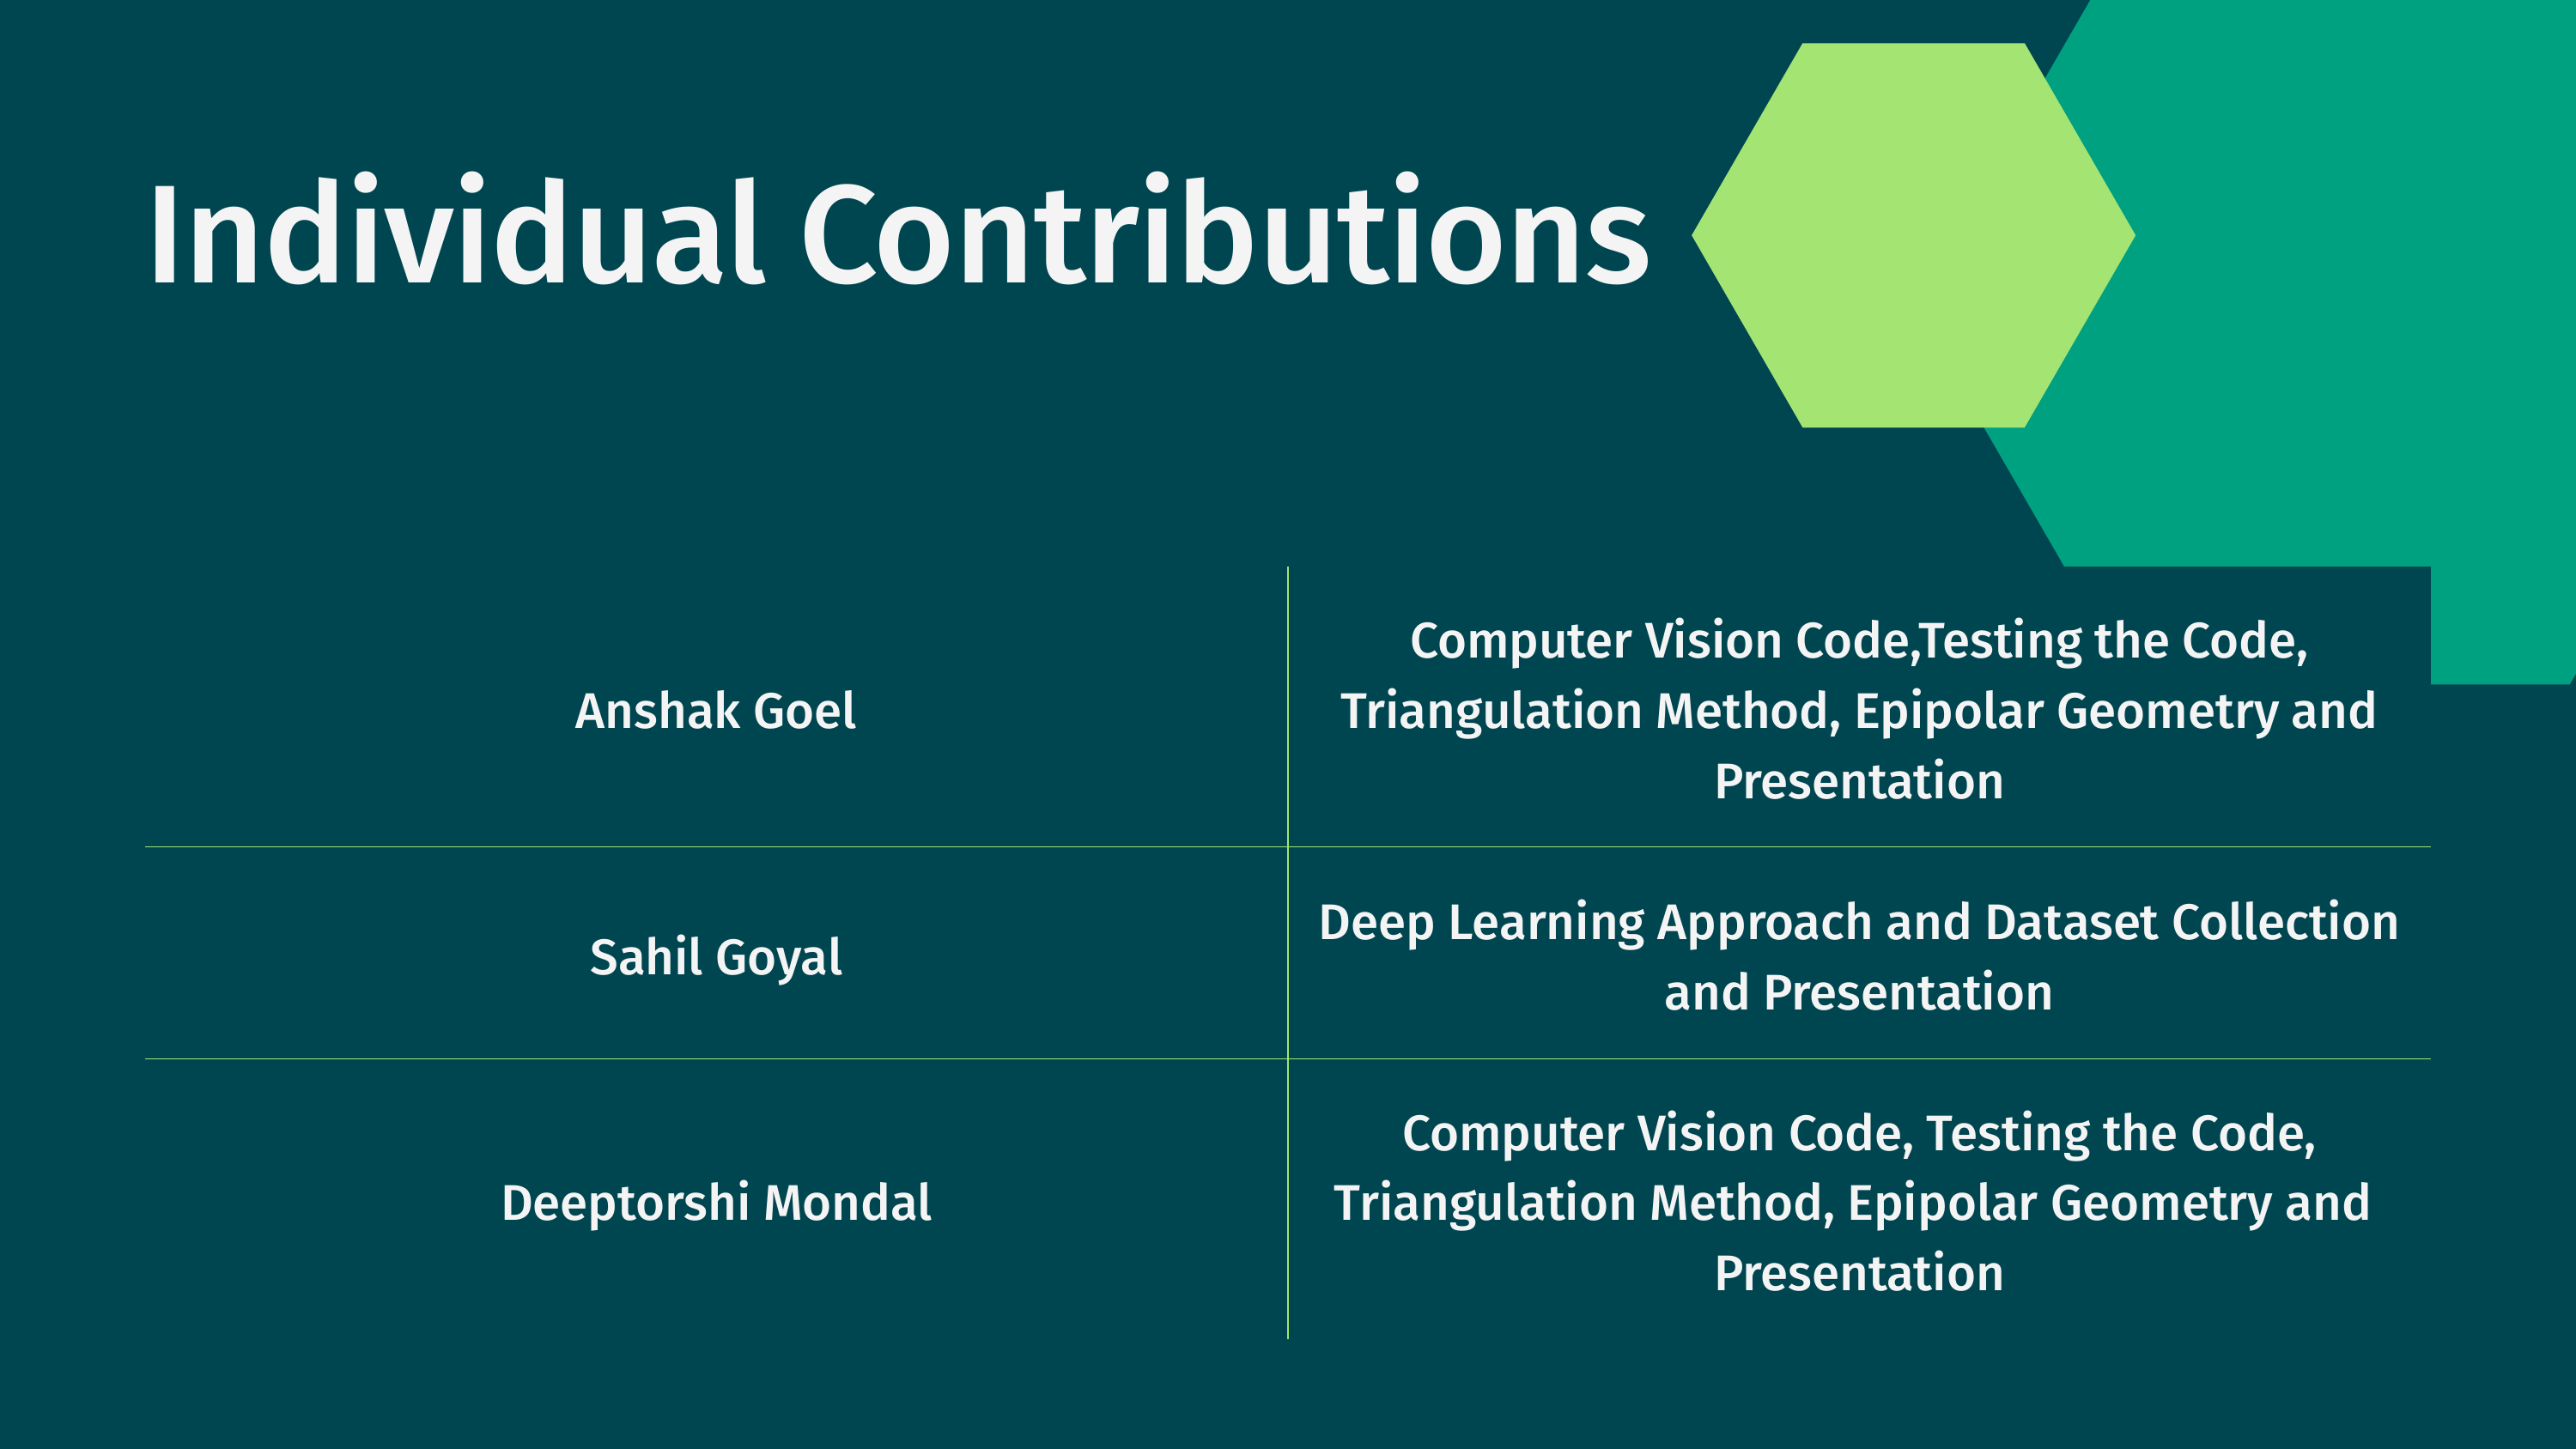

Individual Contributions
| Anshak Goel | Computer Vision Code,Testing the Code, Triangulation Method, Epipolar Geometry and Presentation |
| --- | --- |
| Sahil Goyal | Deep Learning Approach and Dataset Collection and Presentation |
| Deeptorshi Mondal | Computer Vision Code, Testing the Code, Triangulation Method, Epipolar Geometry and Presentation |